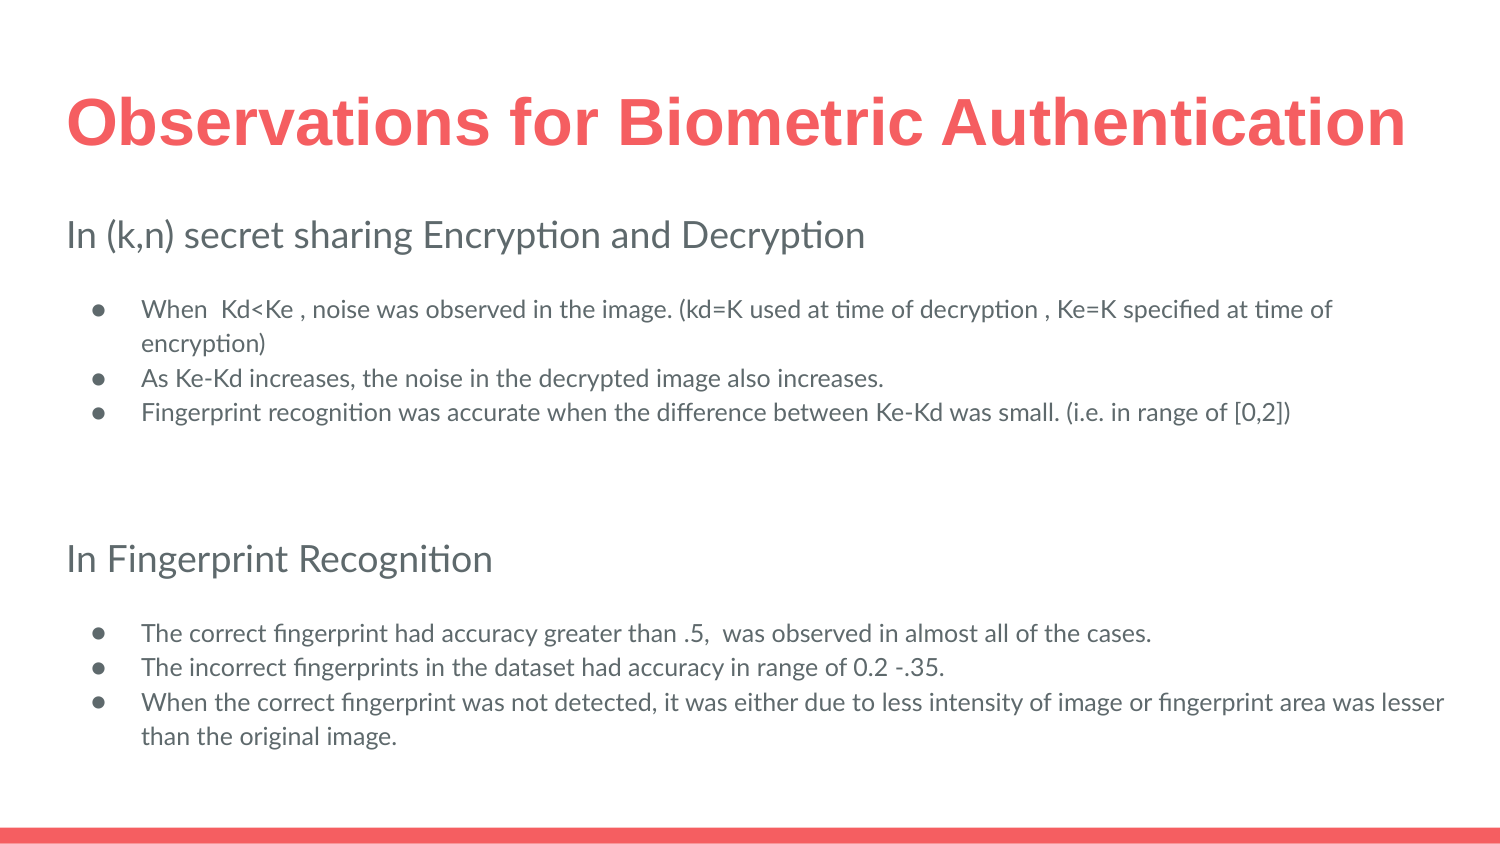

# Observations for Biometric Authentication
In (k,n) secret sharing Encryption and Decryption
When  Kd<Ke , noise was observed in the image. (kd=K used at time of decryption , Ke=K specified at time of encryption)
As Ke-Kd increases, the noise in the decrypted image also increases.
Fingerprint recognition was accurate when the difference between Ke-Kd was small. (i.e. in range of [0,2])

In Fingerprint Recognition
The correct fingerprint had accuracy greater than .5,  was observed in almost all of the cases.
The incorrect fingerprints in the dataset had accuracy in range of 0.2 -.35.
When the correct fingerprint was not detected, it was either due to less intensity of image or fingerprint area was lesser than the original image.